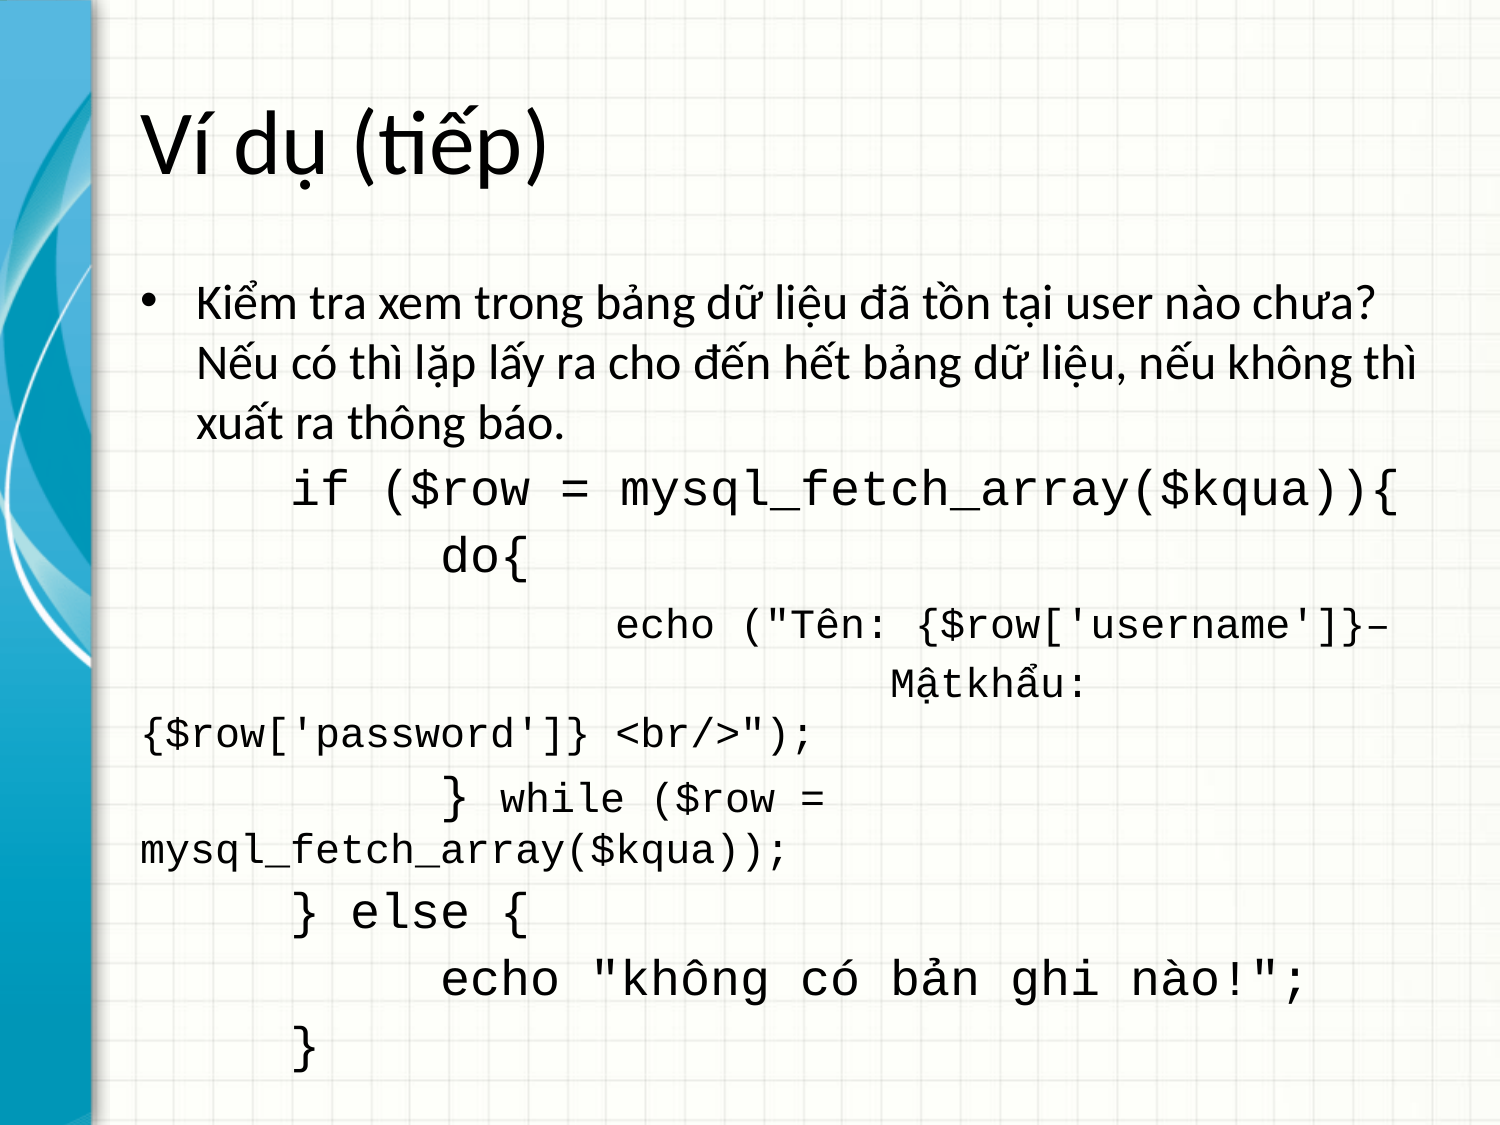

# Ví dụ (tiếp)
Kiểm tra xem trong bảng dữ liệu đã tồn tại user nào chưa? Nếu có thì lặp lấy ra cho đến hết bảng dữ liệu, nếu không thì xuất ra thông báo.
	if ($row = mysql_fetch_array($kqua)){
		do{
			 echo ("Tên: {$row['username']}–
					Mậtkhẩu: {$row['password']} <br/>");
		} while ($row = mysql_fetch_array($kqua));
	} else {
  		echo "không có bản ghi nào!";
	}